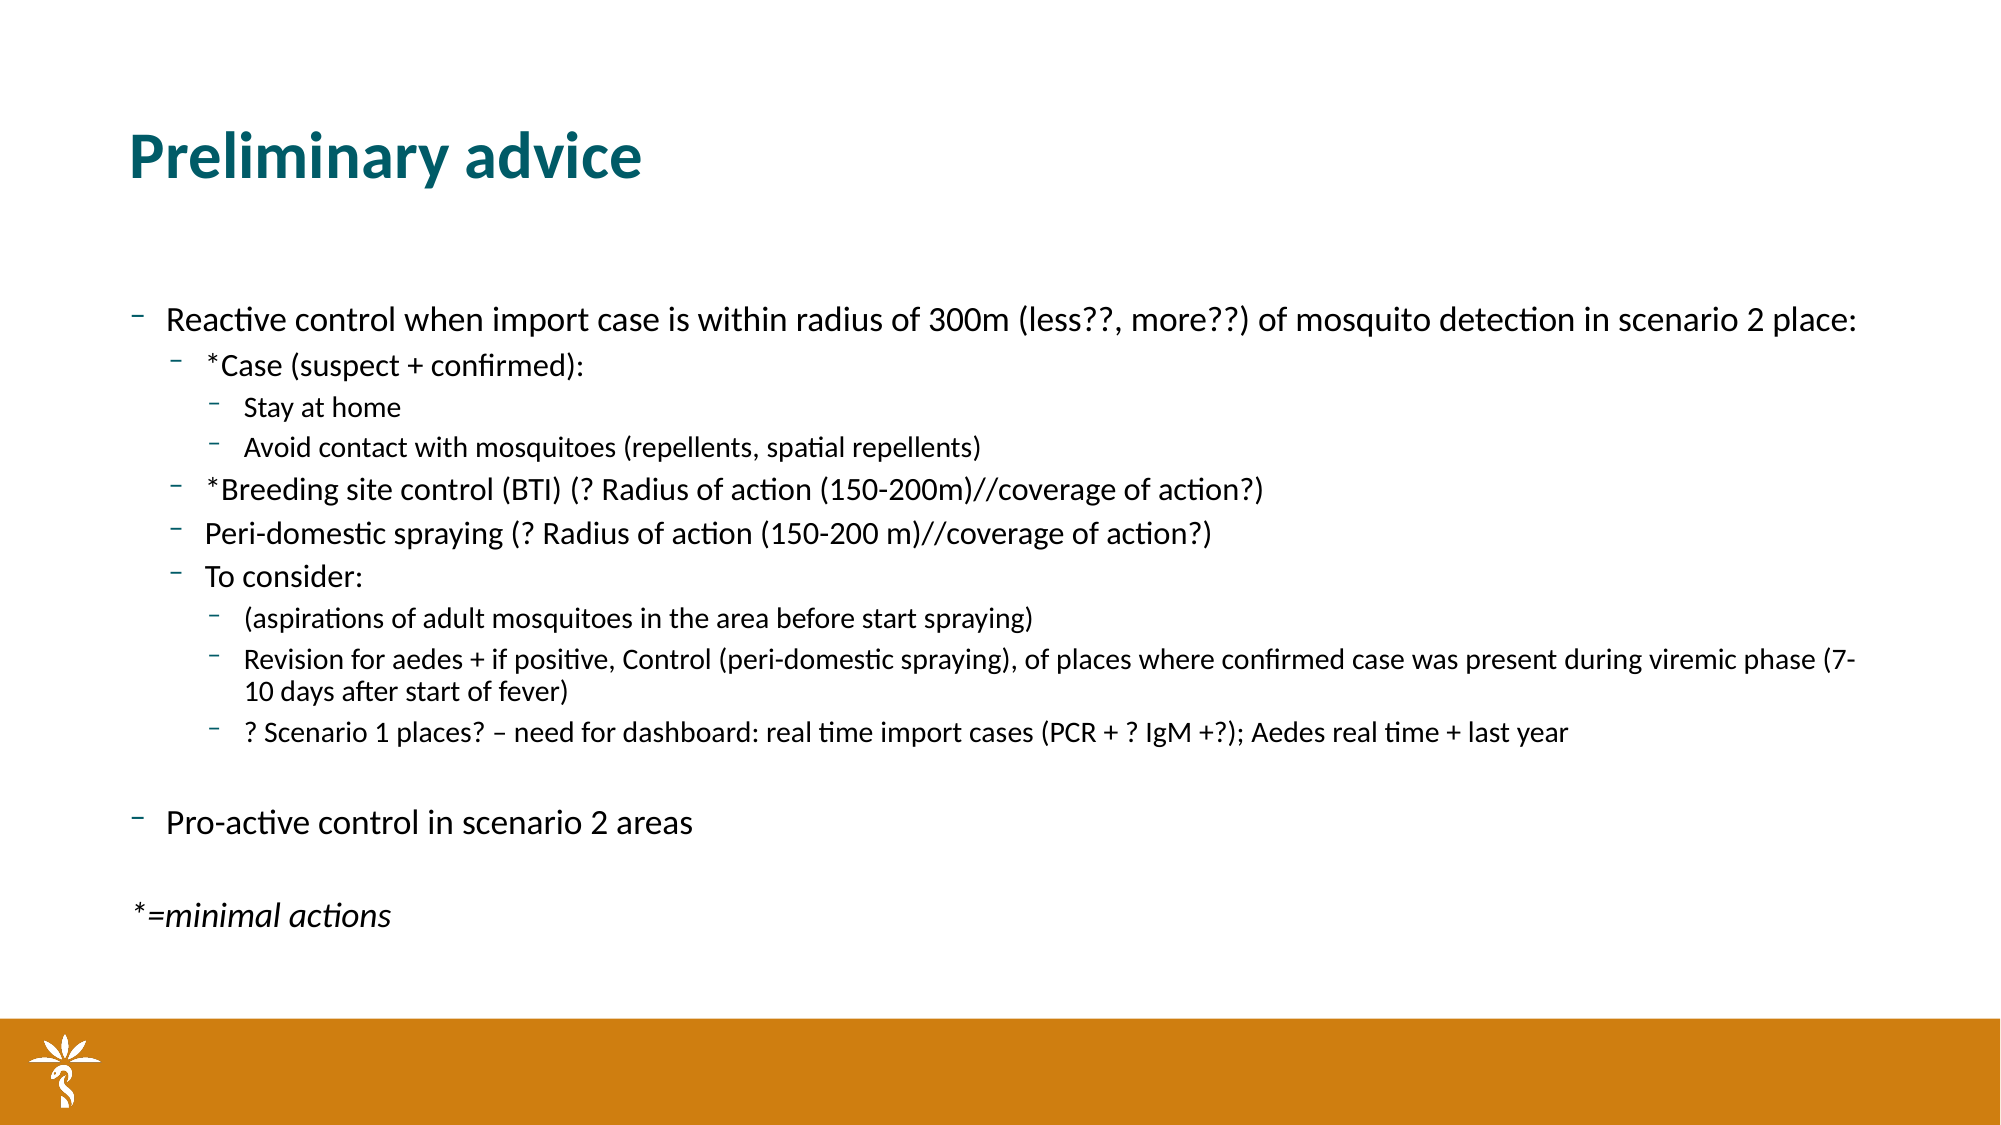

# Preliminary advice
Reactive control when import case is within radius of 300m (less??, more??) of mosquito detection in scenario 2 place:
*Case (suspect + confirmed):
Stay at home
Avoid contact with mosquitoes (repellents, spatial repellents)
*Breeding site control (BTI) (? Radius of action (150-200m)//coverage of action?)
Peri-domestic spraying (? Radius of action (150-200 m)//coverage of action?)
To consider:
(aspirations of adult mosquitoes in the area before start spraying)
Revision for aedes + if positive, Control (peri-domestic spraying), of places where confirmed case was present during viremic phase (7-10 days after start of fever)
? Scenario 1 places? – need for dashboard: real time import cases (PCR + ? IgM +?); Aedes real time + last year

Pro-active control in scenario 2 areas

*=minimal actions